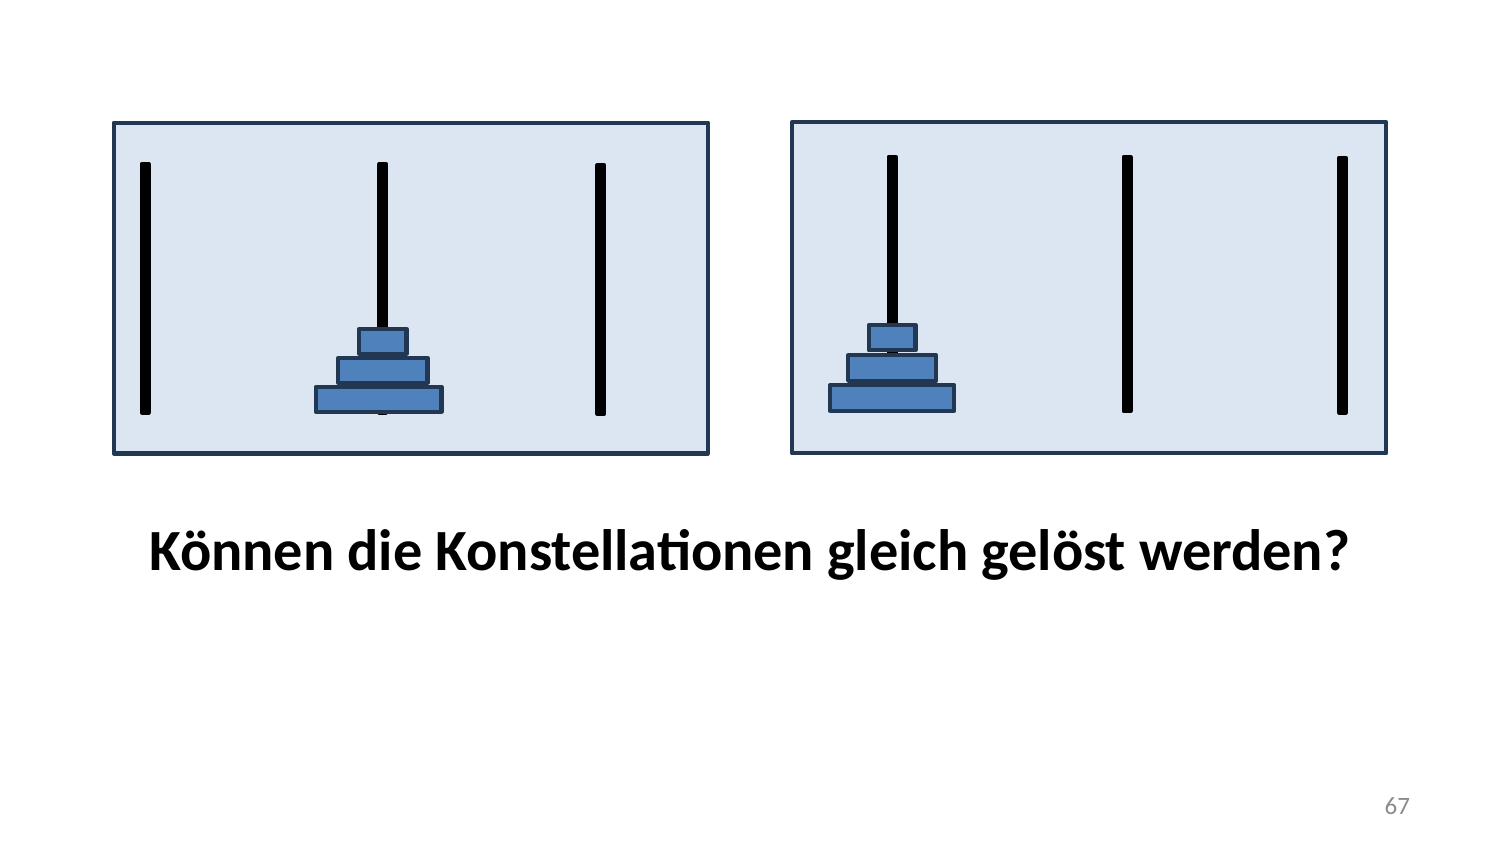

Können die Konstellationen gleich gelöst werden?
67